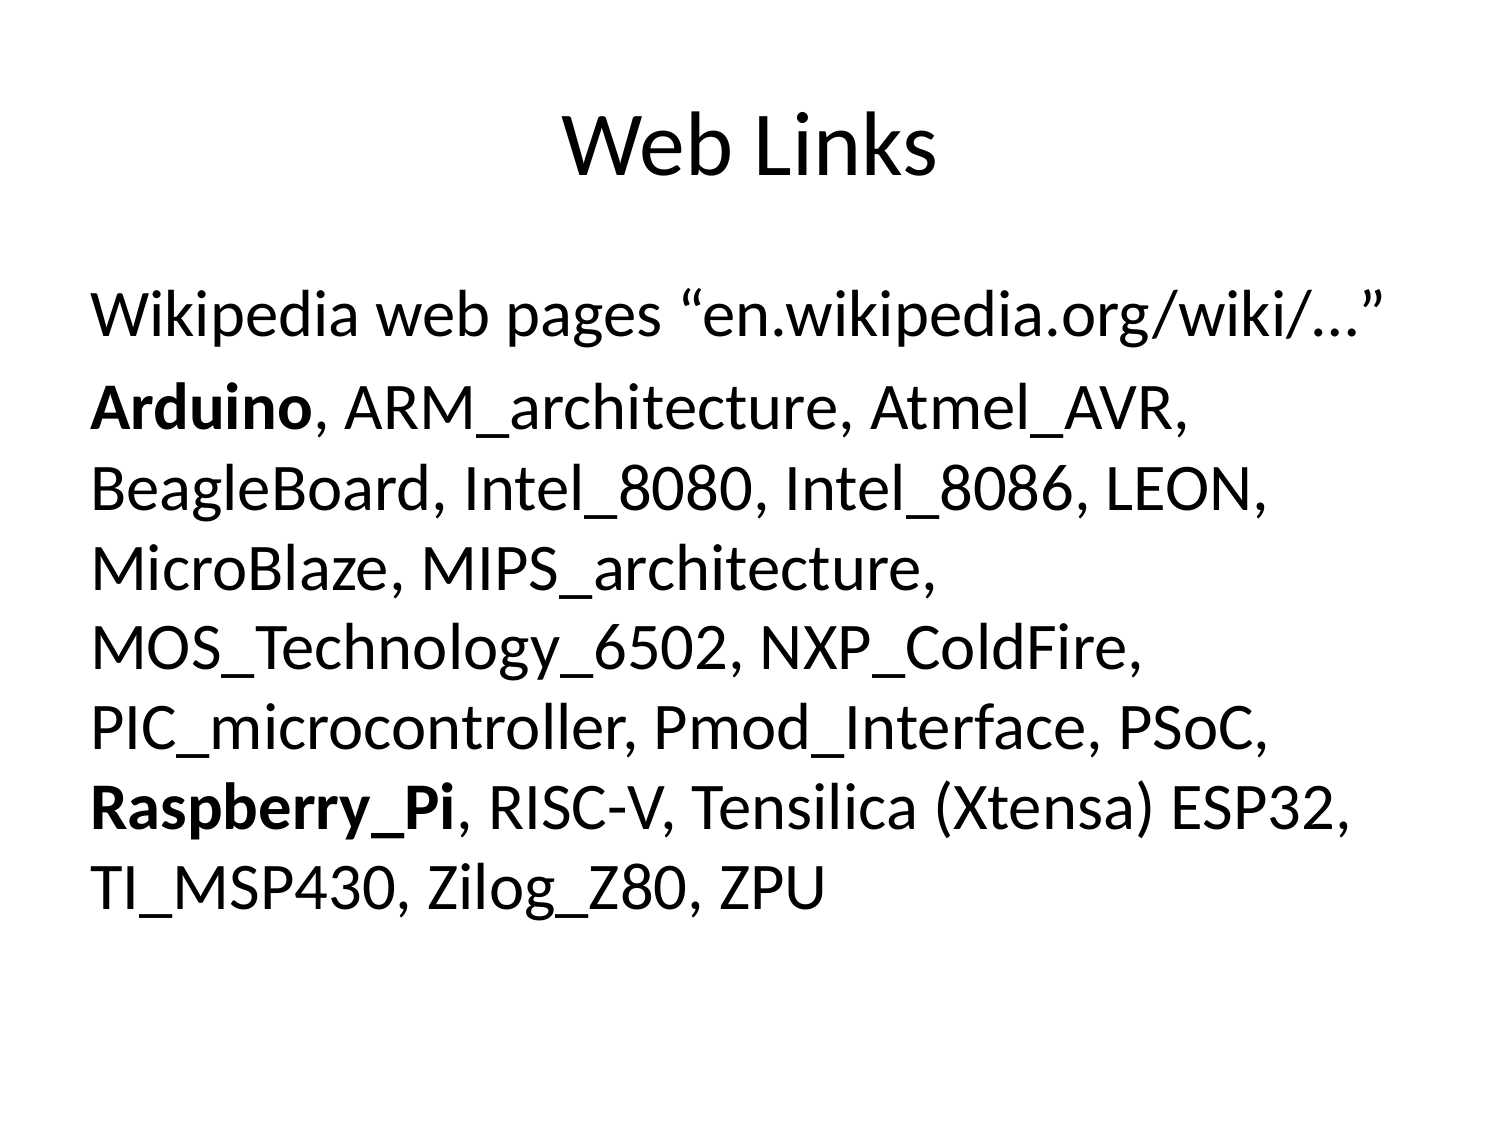

# Web Links
Wikipedia web pages “en.wikipedia.org/wiki/…”
Arduino, ARM_architecture, Atmel_AVR, BeagleBoard, Intel_8080, Intel_8086, LEON, MicroBlaze, MIPS_architecture, MOS_Technology_6502, NXP_ColdFire, PIC_microcontroller, Pmod_Interface, PSoC, Raspberry_Pi, RISC-V, Tensilica (Xtensa) ESP32, TI_MSP430, Zilog_Z80, ZPU